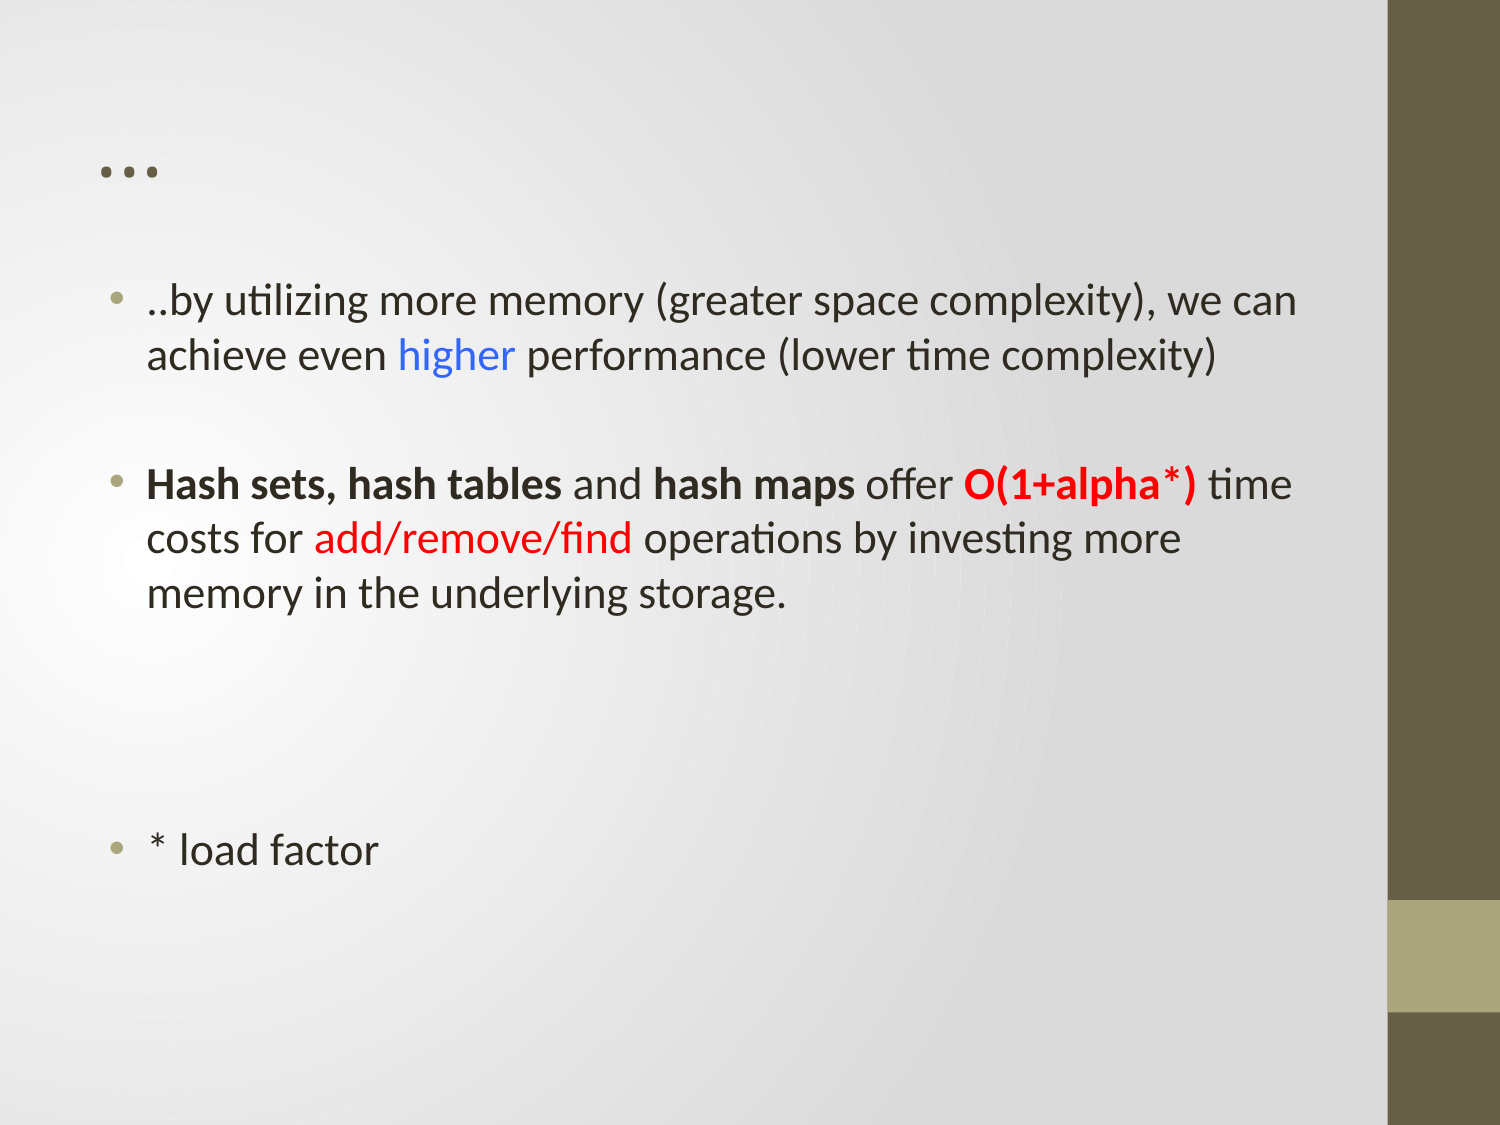

# …
..by utilizing more memory (greater space complexity), we can achieve even higher performance (lower time complexity)

Hash sets, hash tables and hash maps offer O(1+alpha*) time costs for add/remove/find operations by investing more memory in the underlying storage.

* load factor